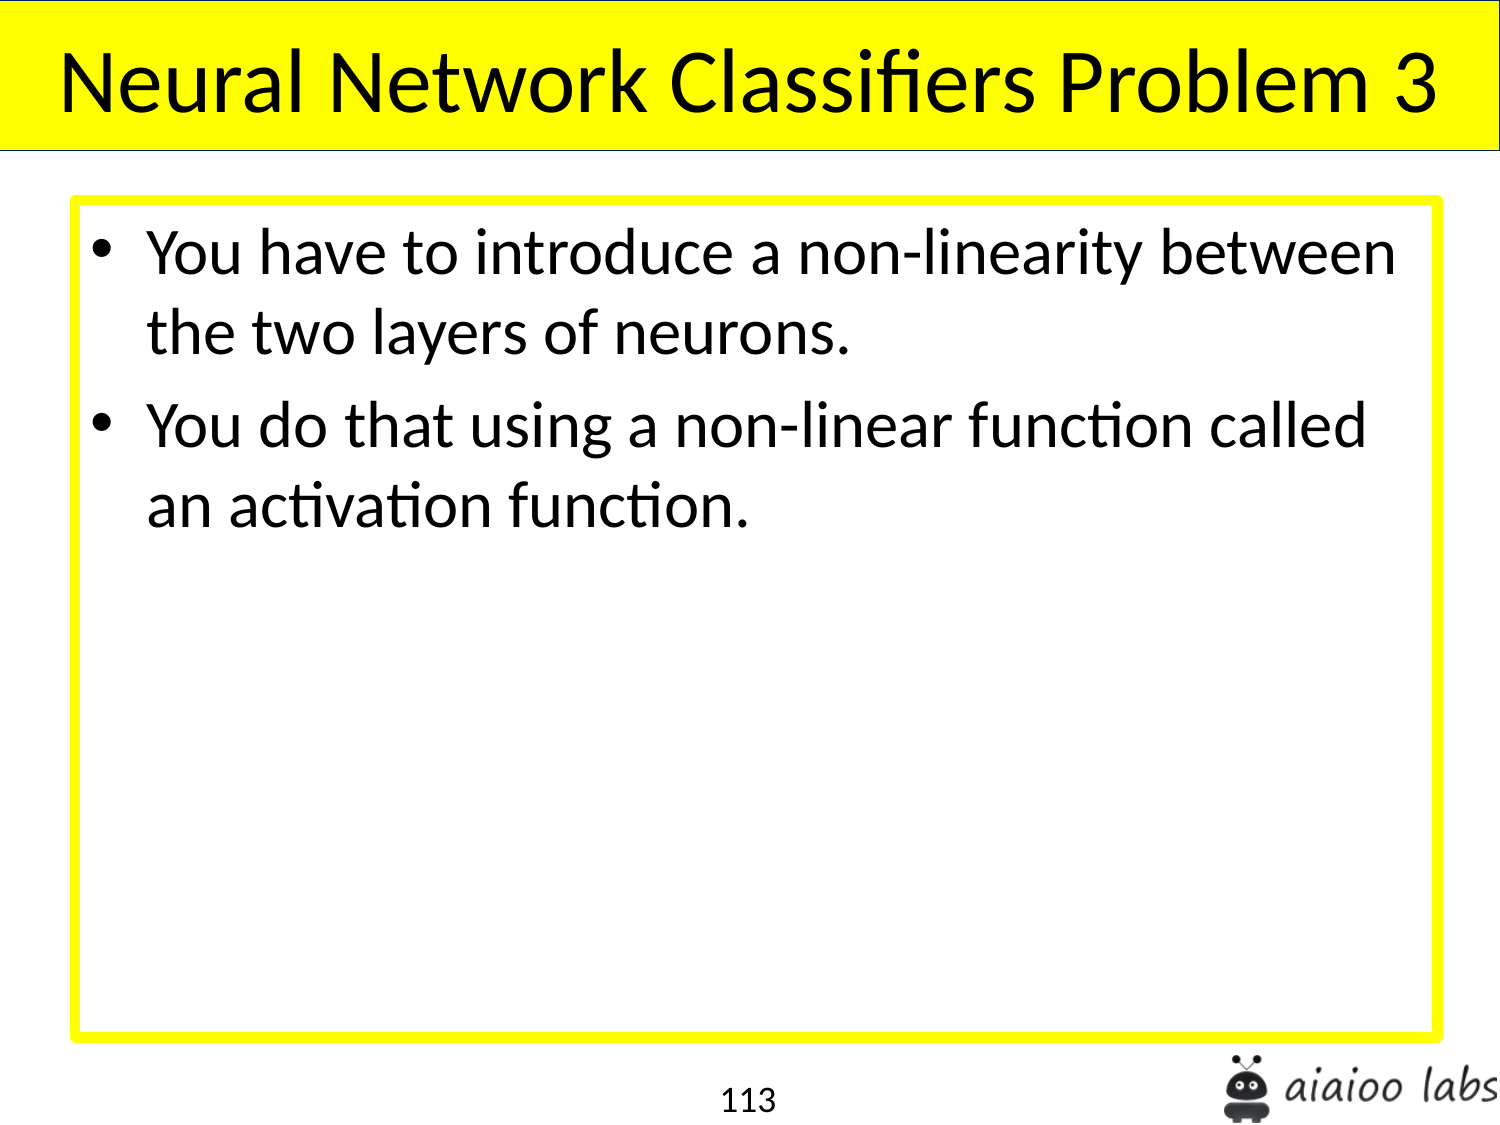

Neural Network Classifiers Problem 3
You have to introduce a non-linearity between the two layers of neurons.
You do that using a non-linear function called an activation function.